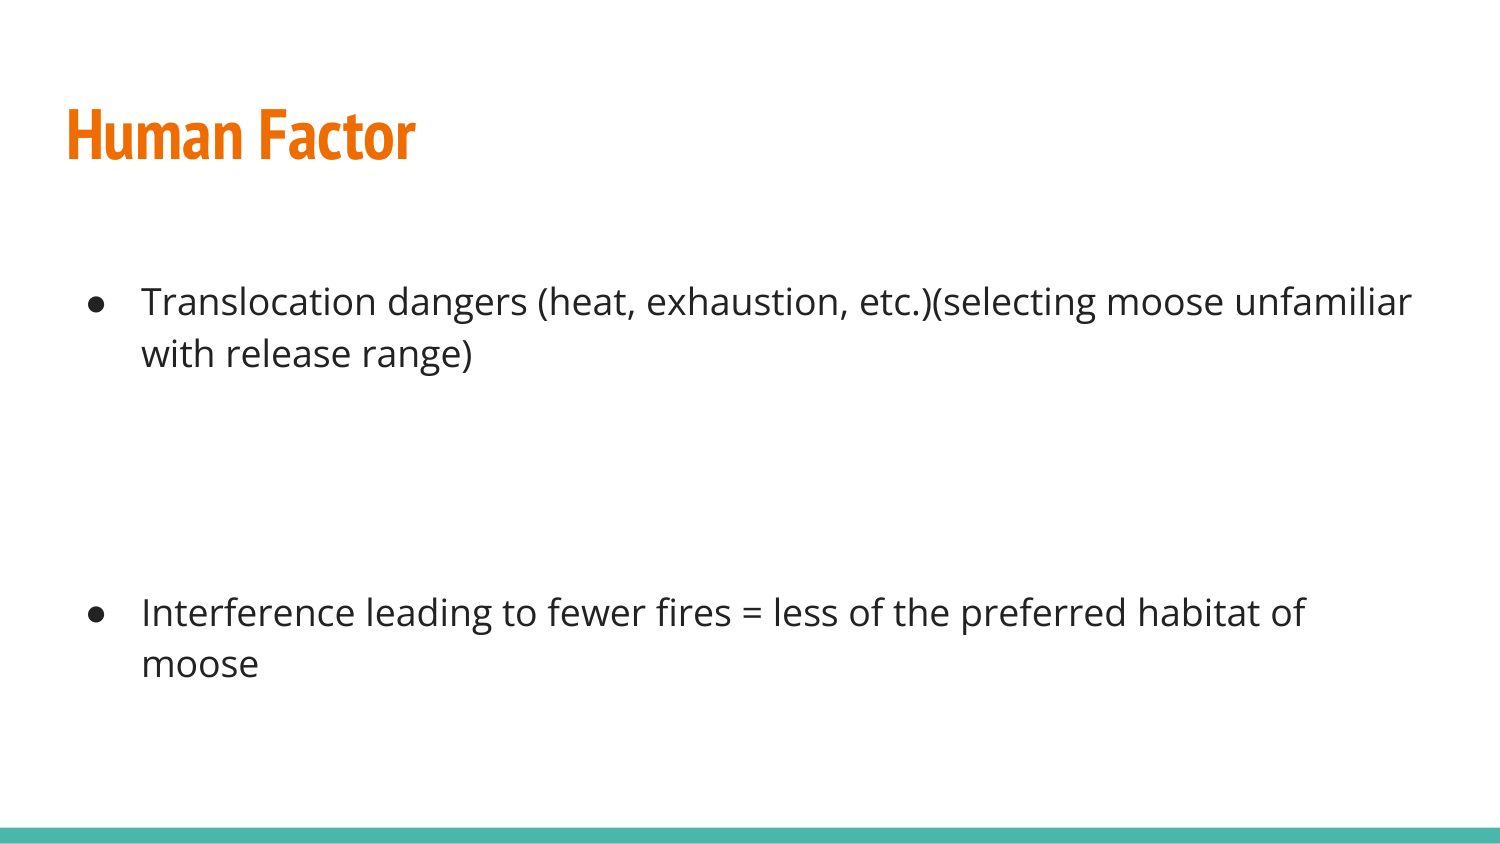

# Human Factor
Translocation dangers (heat, exhaustion, etc.)(selecting moose unfamiliar with release range)

Interference leading to fewer fires = less of the preferred habitat of moose